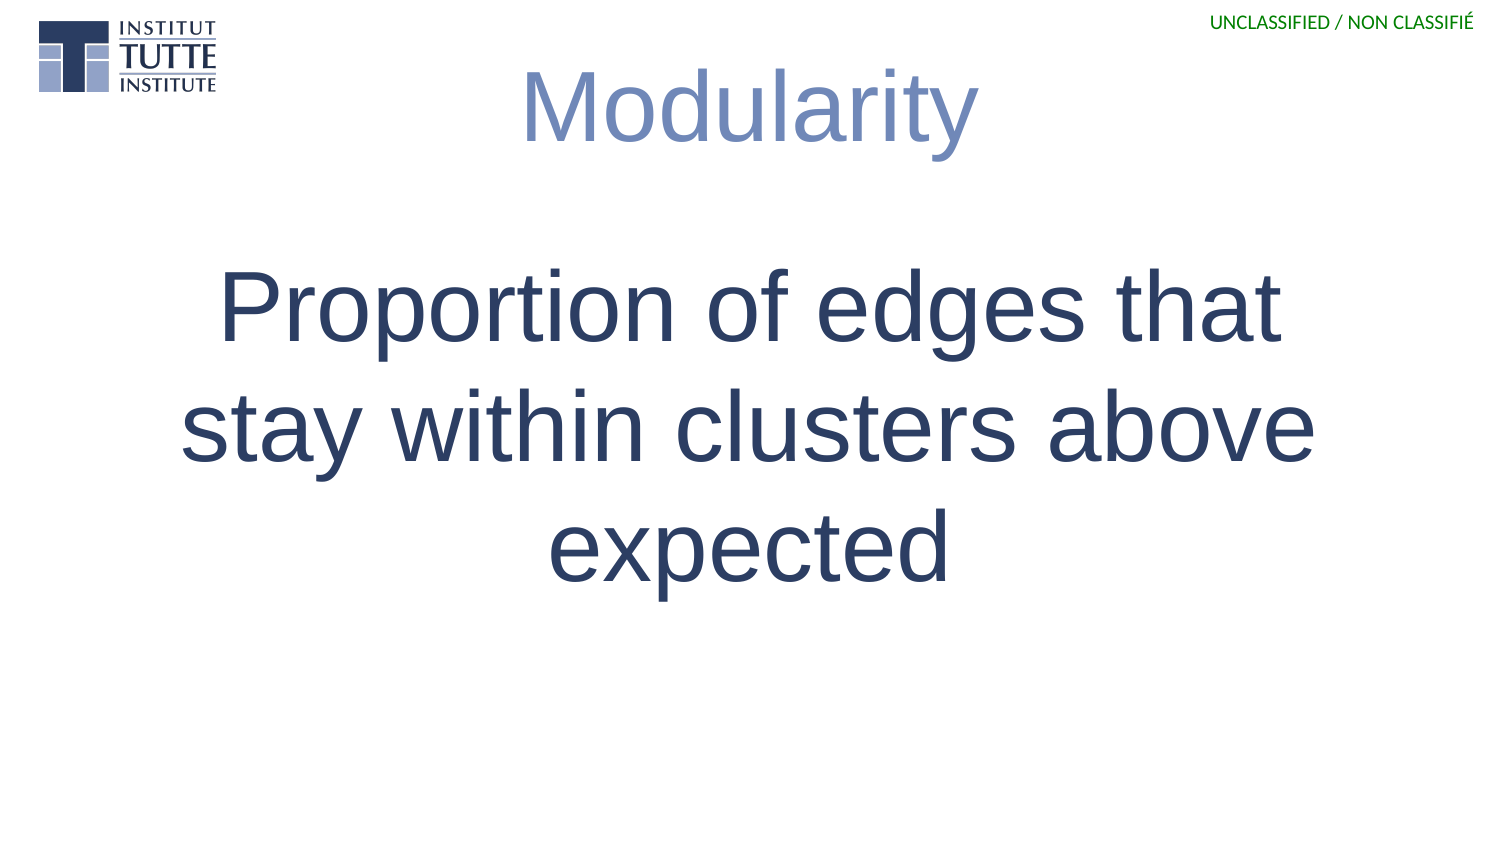

Modularity
# Proportion of edges that stay within clusters above expected